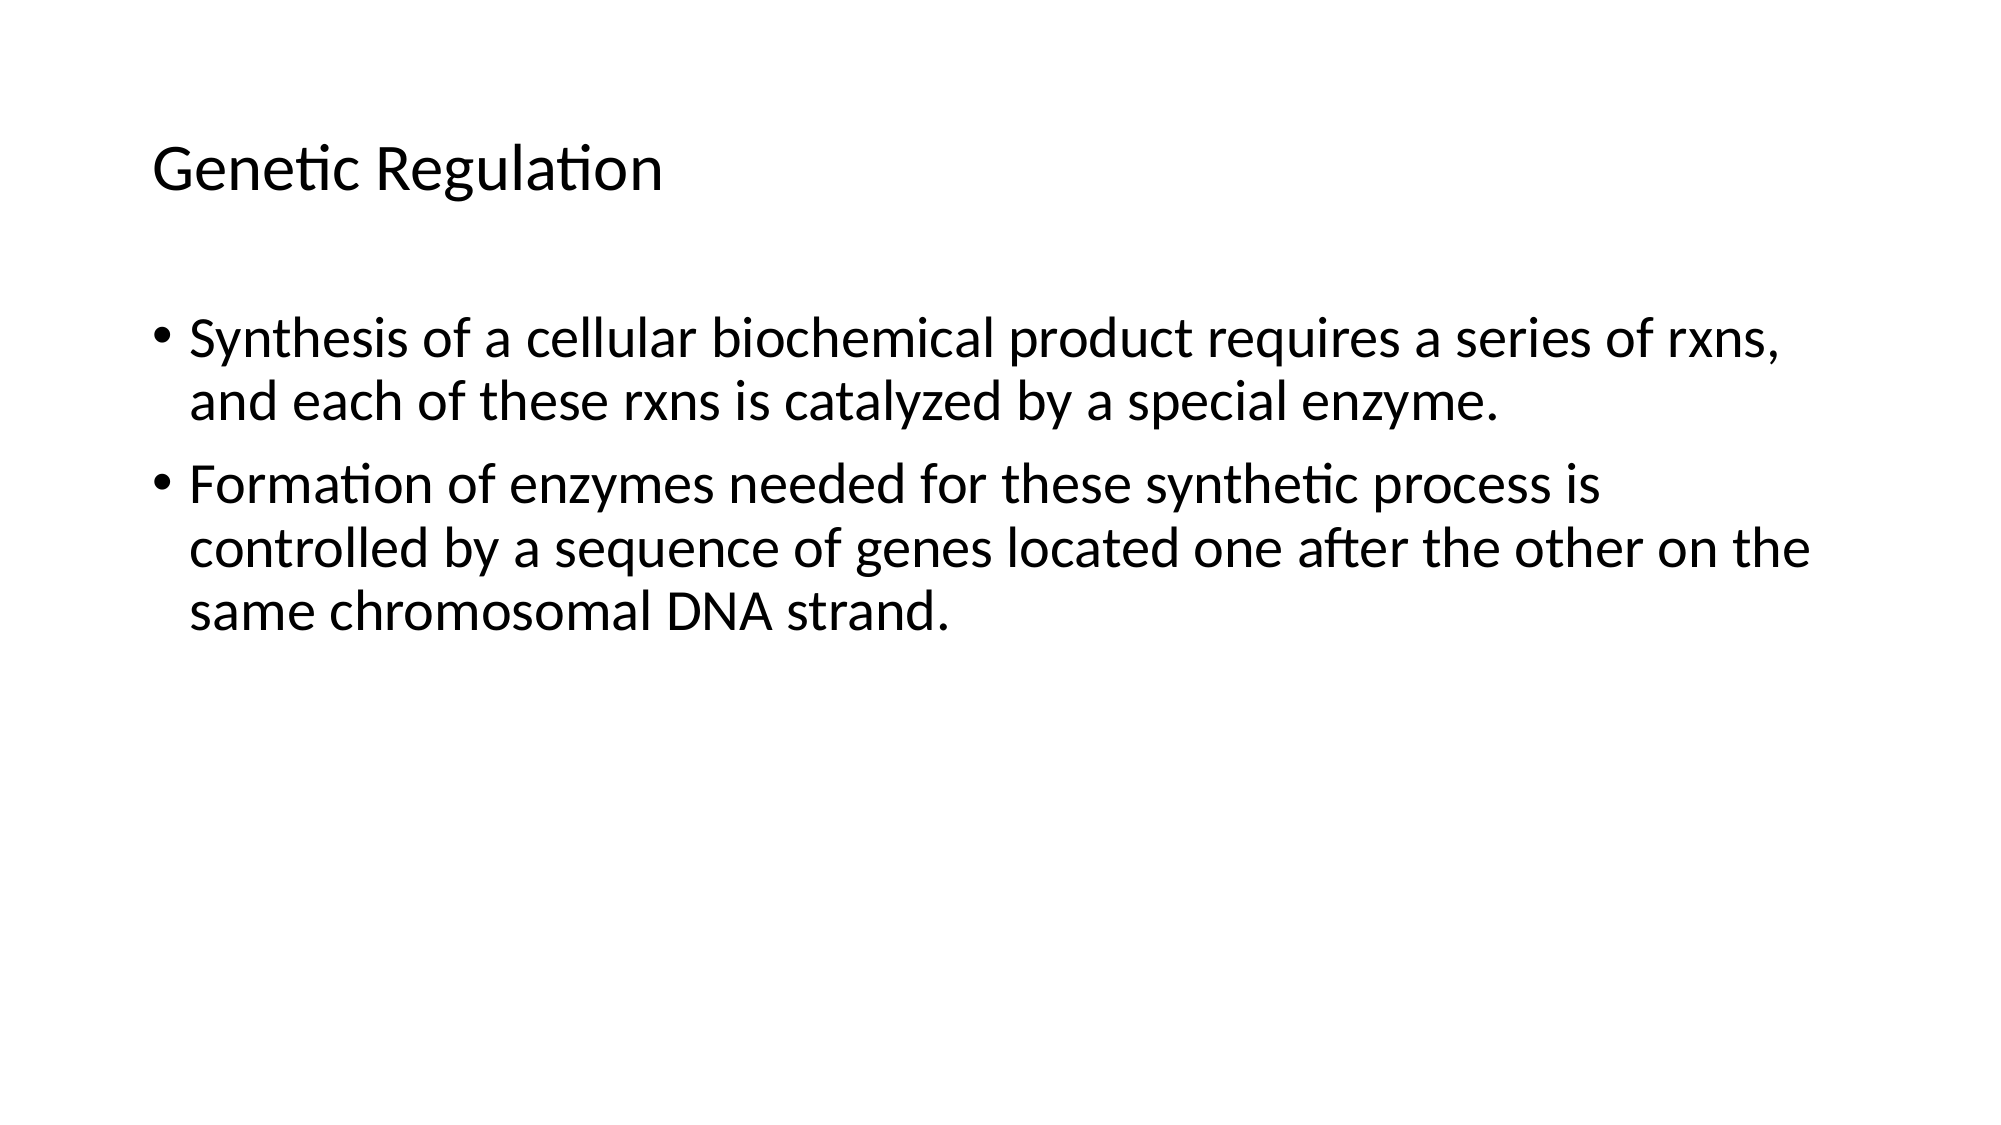

# Genetic Regulation
Synthesis of a cellular biochemical product requires a series of rxns, and each of these rxns is catalyzed by a special enzyme.
Formation of enzymes needed for these synthetic process is controlled by a sequence of genes located one after the other on the same chromosomal DNA strand.